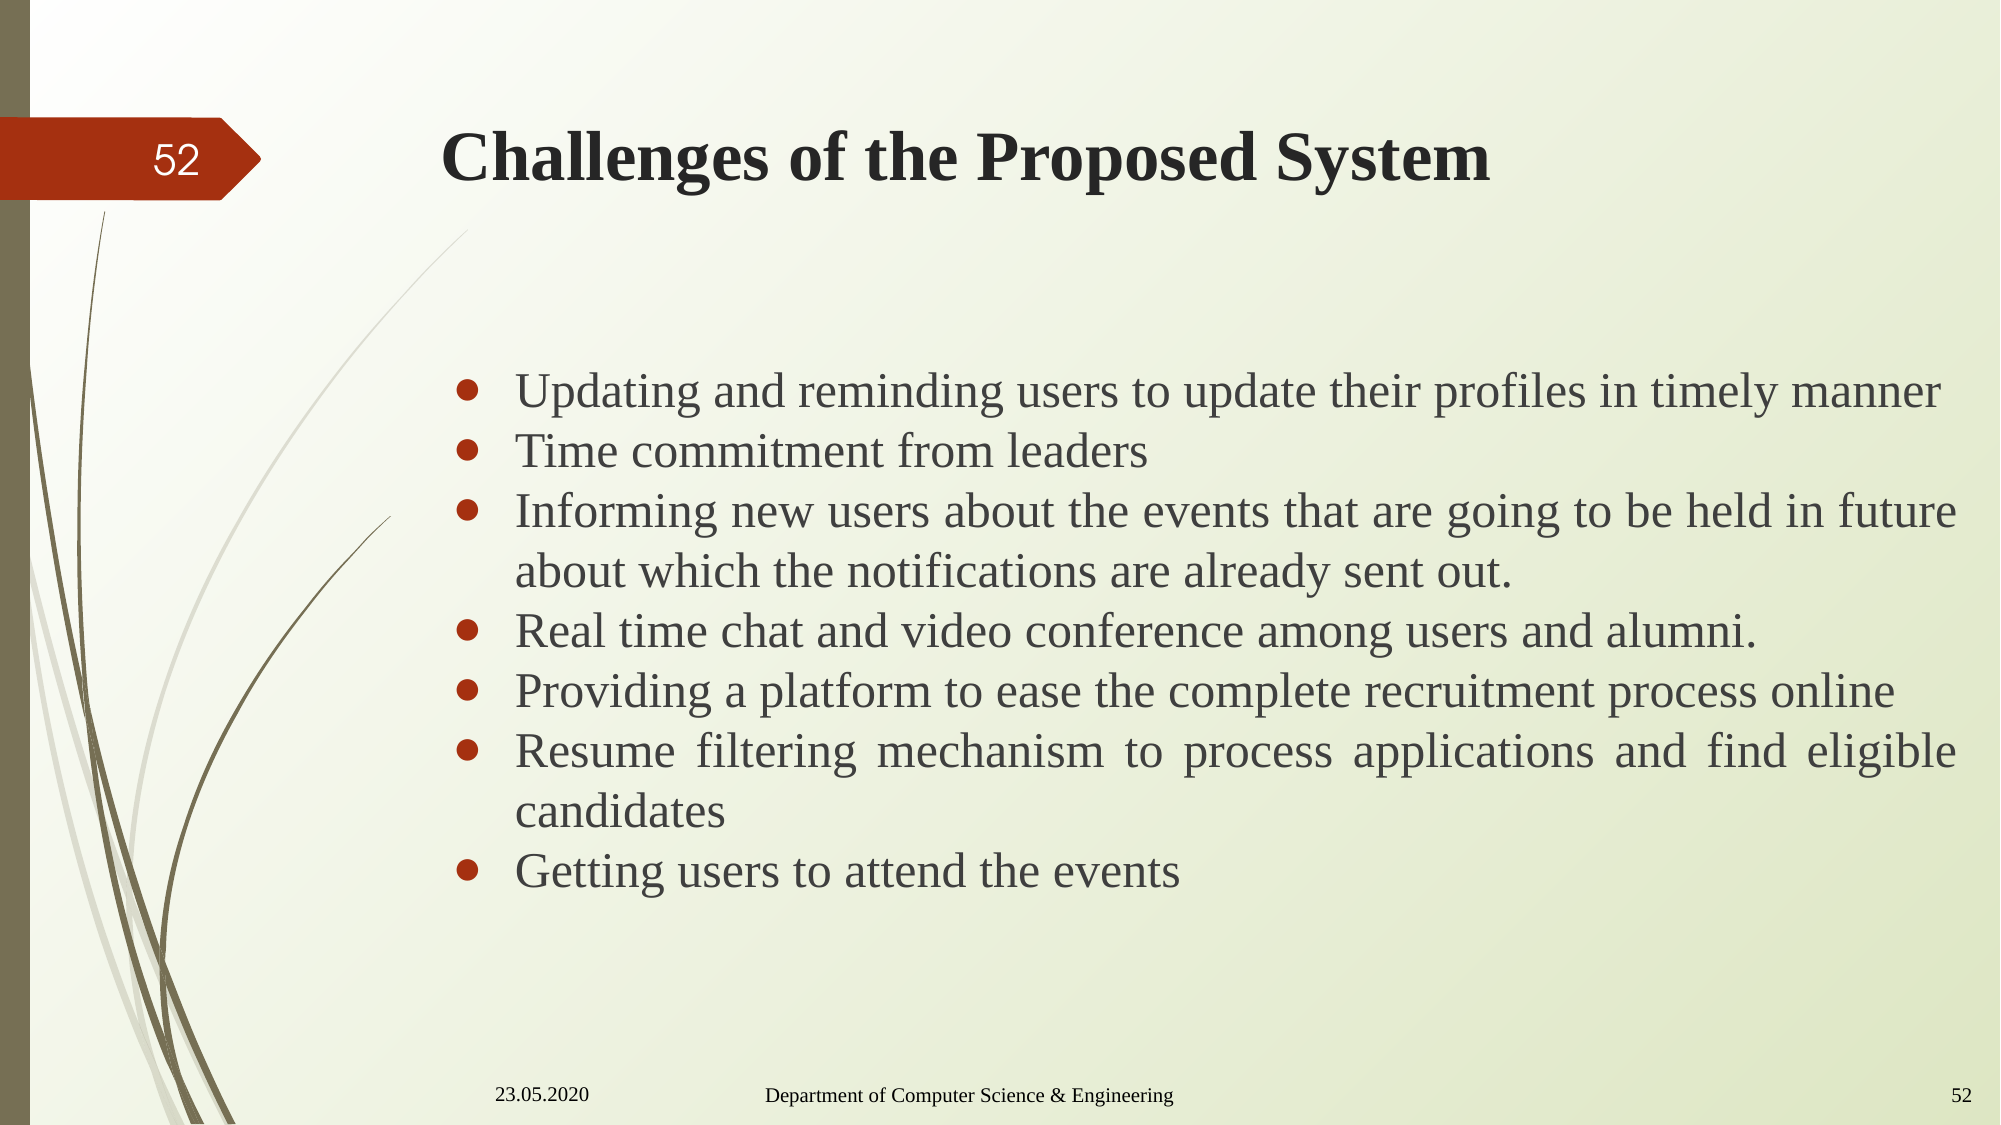

# Challenges of the Proposed System
52
Updating and reminding users to update their profiles in timely manner
Time commitment from leaders
Informing new users about the events that are going to be held in future about which the notifications are already sent out.
Real time chat and video conference among users and alumni.
Providing a platform to ease the complete recruitment process online
Resume filtering mechanism to process applications and find eligible candidates
Getting users to attend the events
23.05.2020
Department of Computer Science & Engineering					                          52